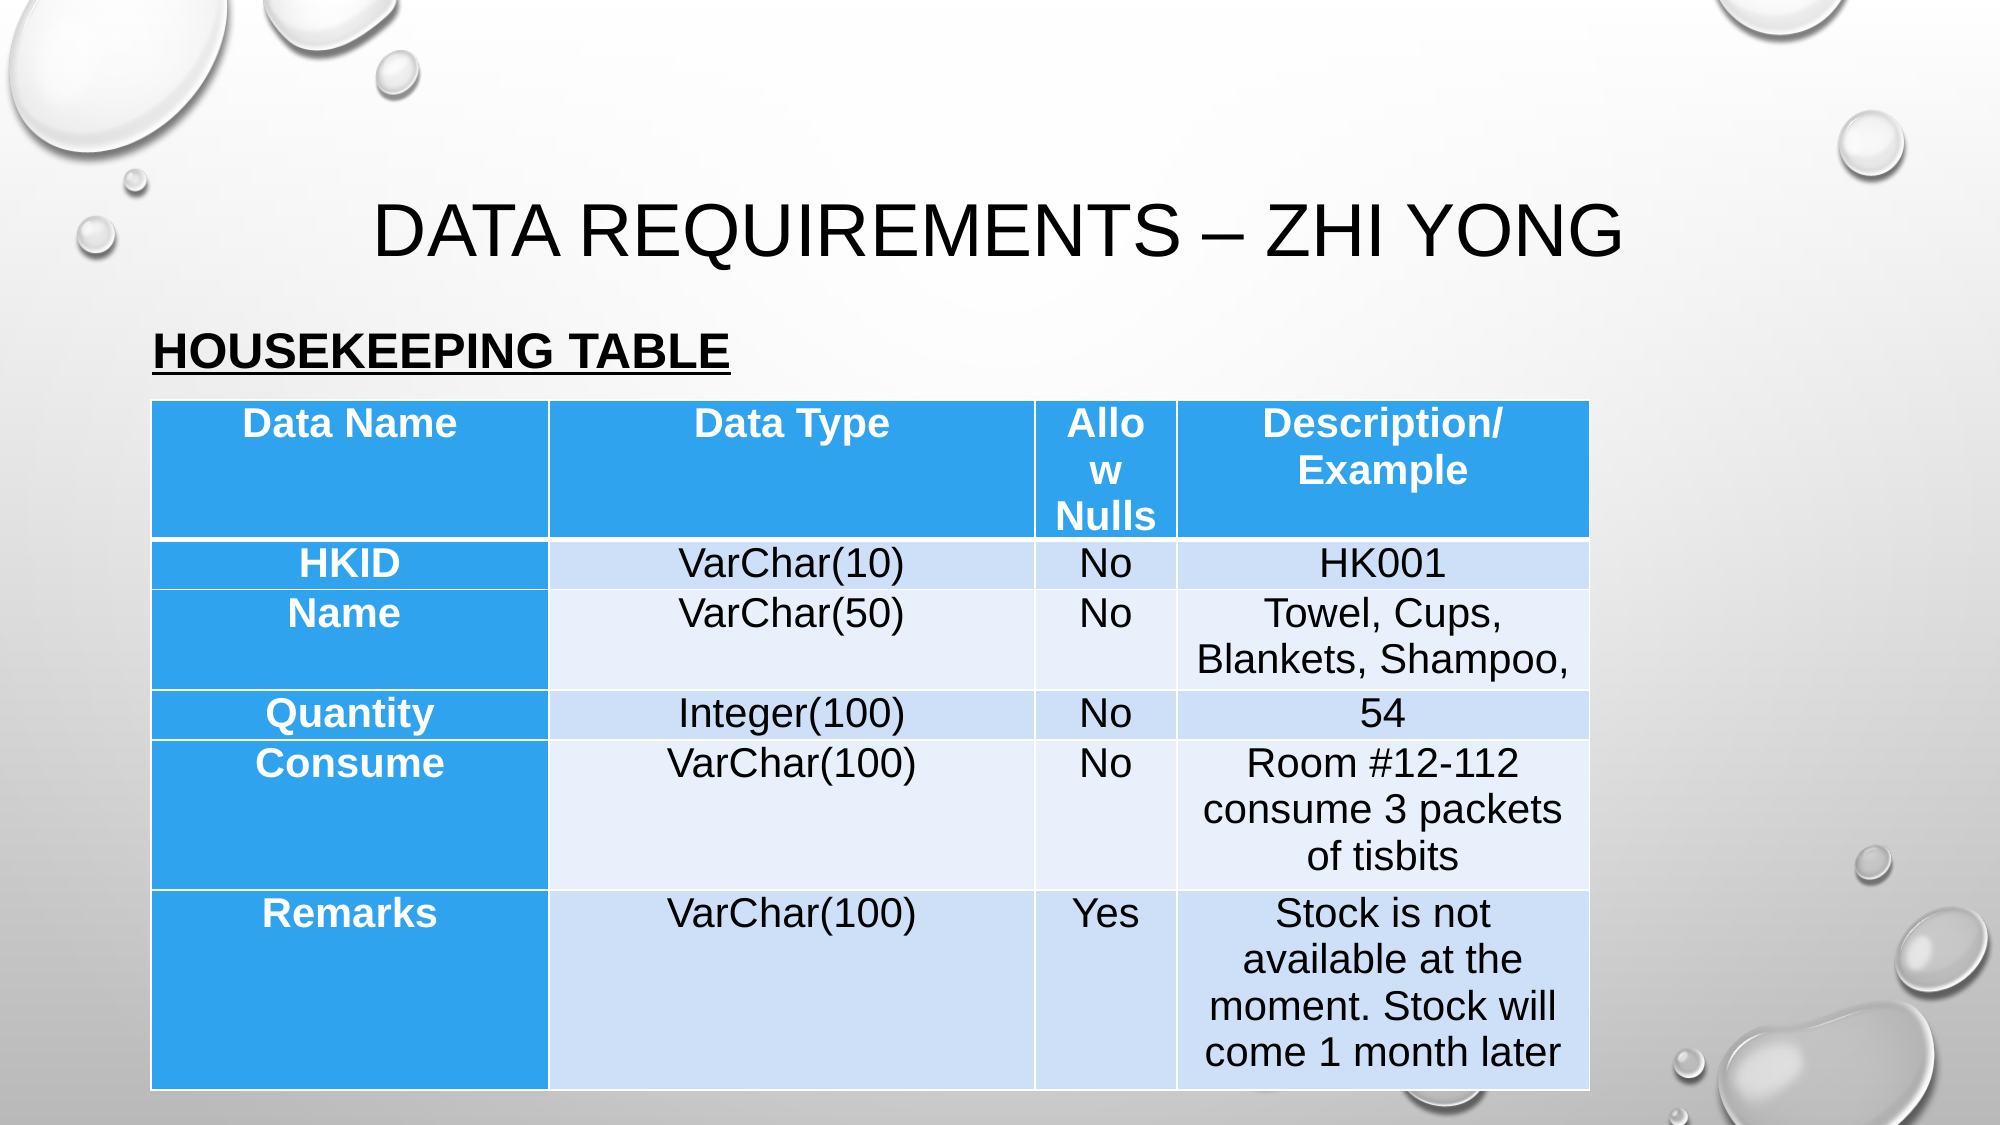

# Data Requirements – ZHI yong
Housekeeping Table
| Data Name | Data Type | Allow Nulls | Description/Example |
| --- | --- | --- | --- |
| HKID | VarChar(10) | No | HK001 |
| Name | VarChar(50) | No | Towel, Cups, Blankets, Shampoo, |
| Quantity | Integer(100) | No | 54 |
| Consume | VarChar(100) | No | Room #12-112 consume 3 packets of tisbits |
| Remarks | VarChar(100) | Yes | Stock is not available at the moment. Stock will come 1 month later |